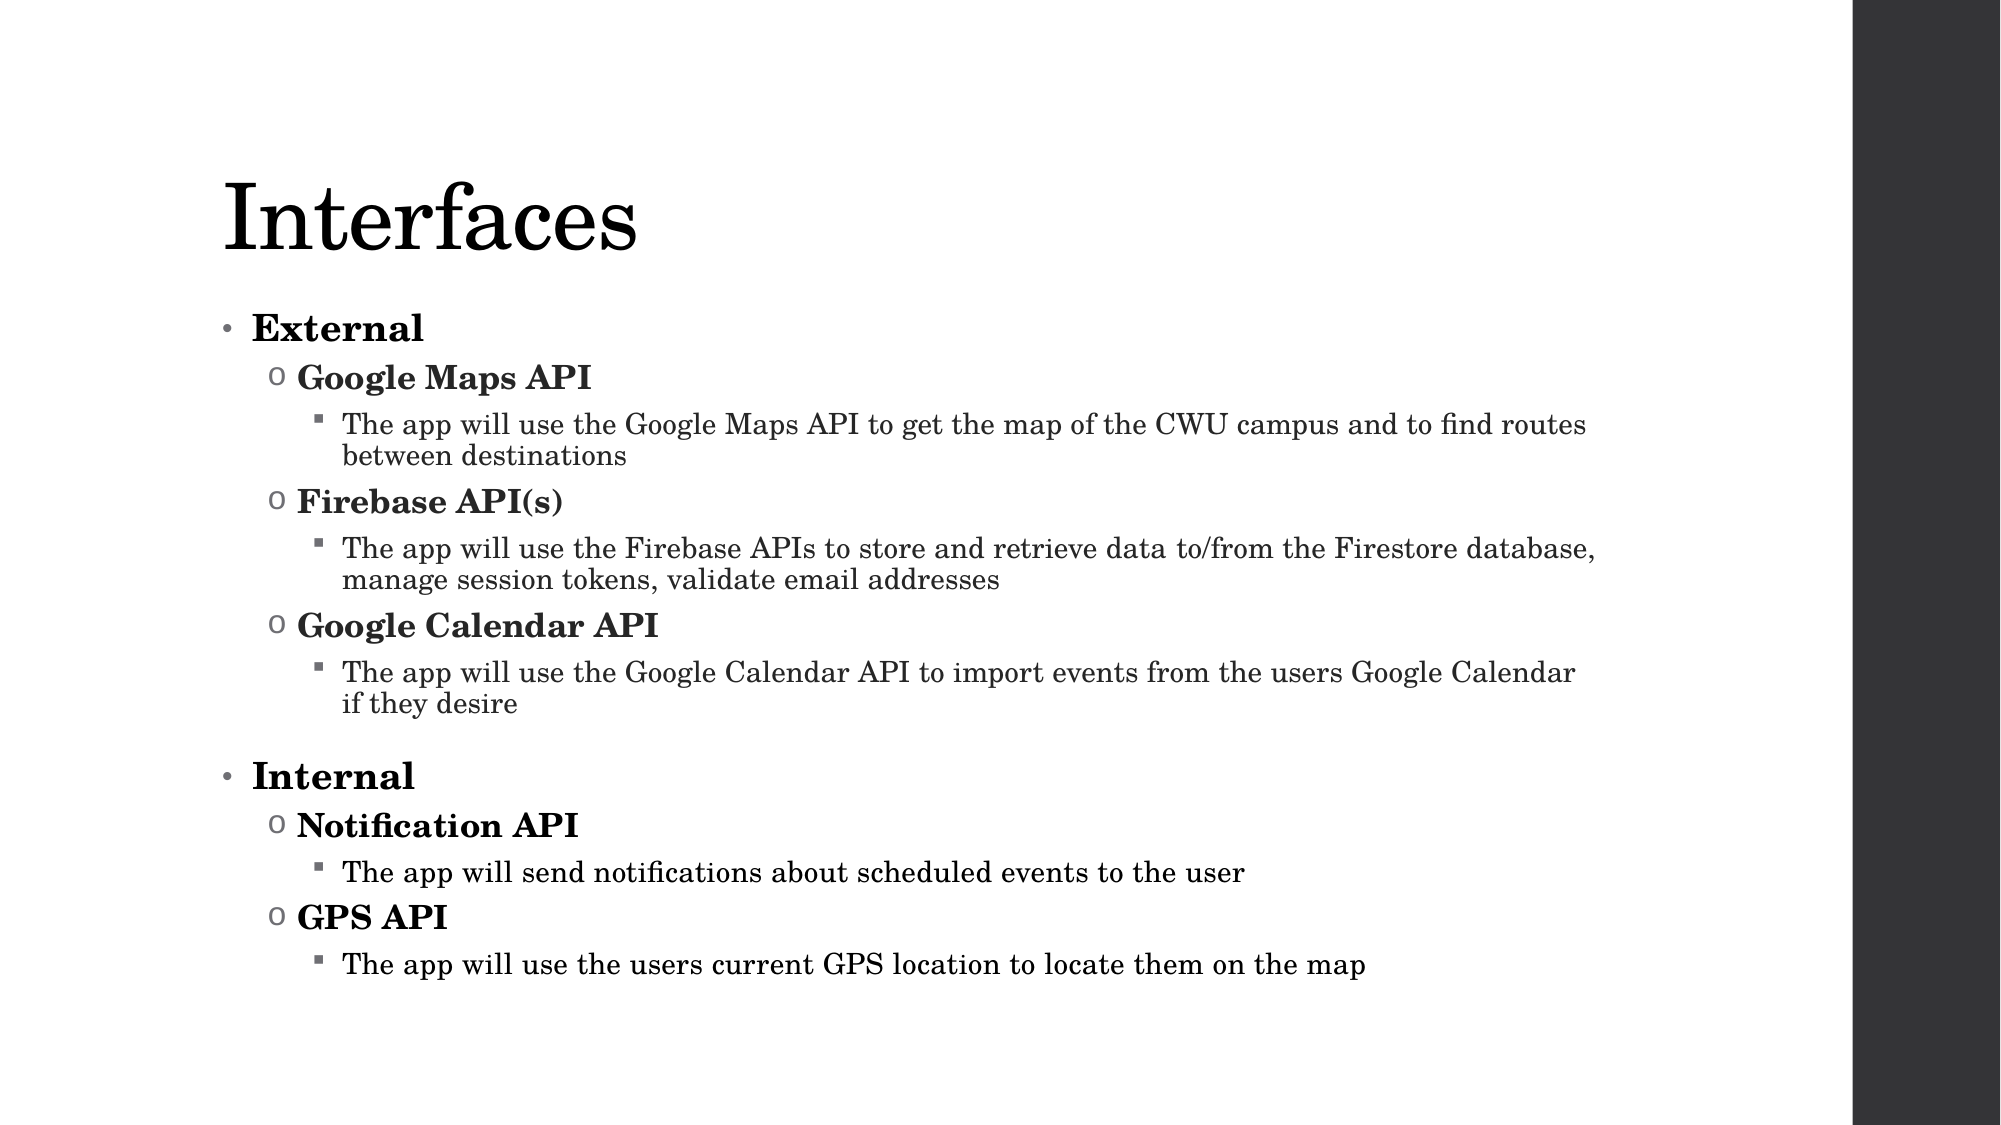

# Interfaces
External
Google Maps API
The app will use the Google Maps API to get the map of the CWU campus and to find routes between destinations
Firebase API(s)
The app will use the Firebase APIs to store and retrieve data to/from the Firestore database, manage session tokens, validate email addresses
Google Calendar API
The app will use the Google Calendar API to import events from the users Google Calendar if they desire
Internal
Notification API
The app will send notifications about scheduled events to the user
GPS API
The app will use the users current GPS location to locate them on the map